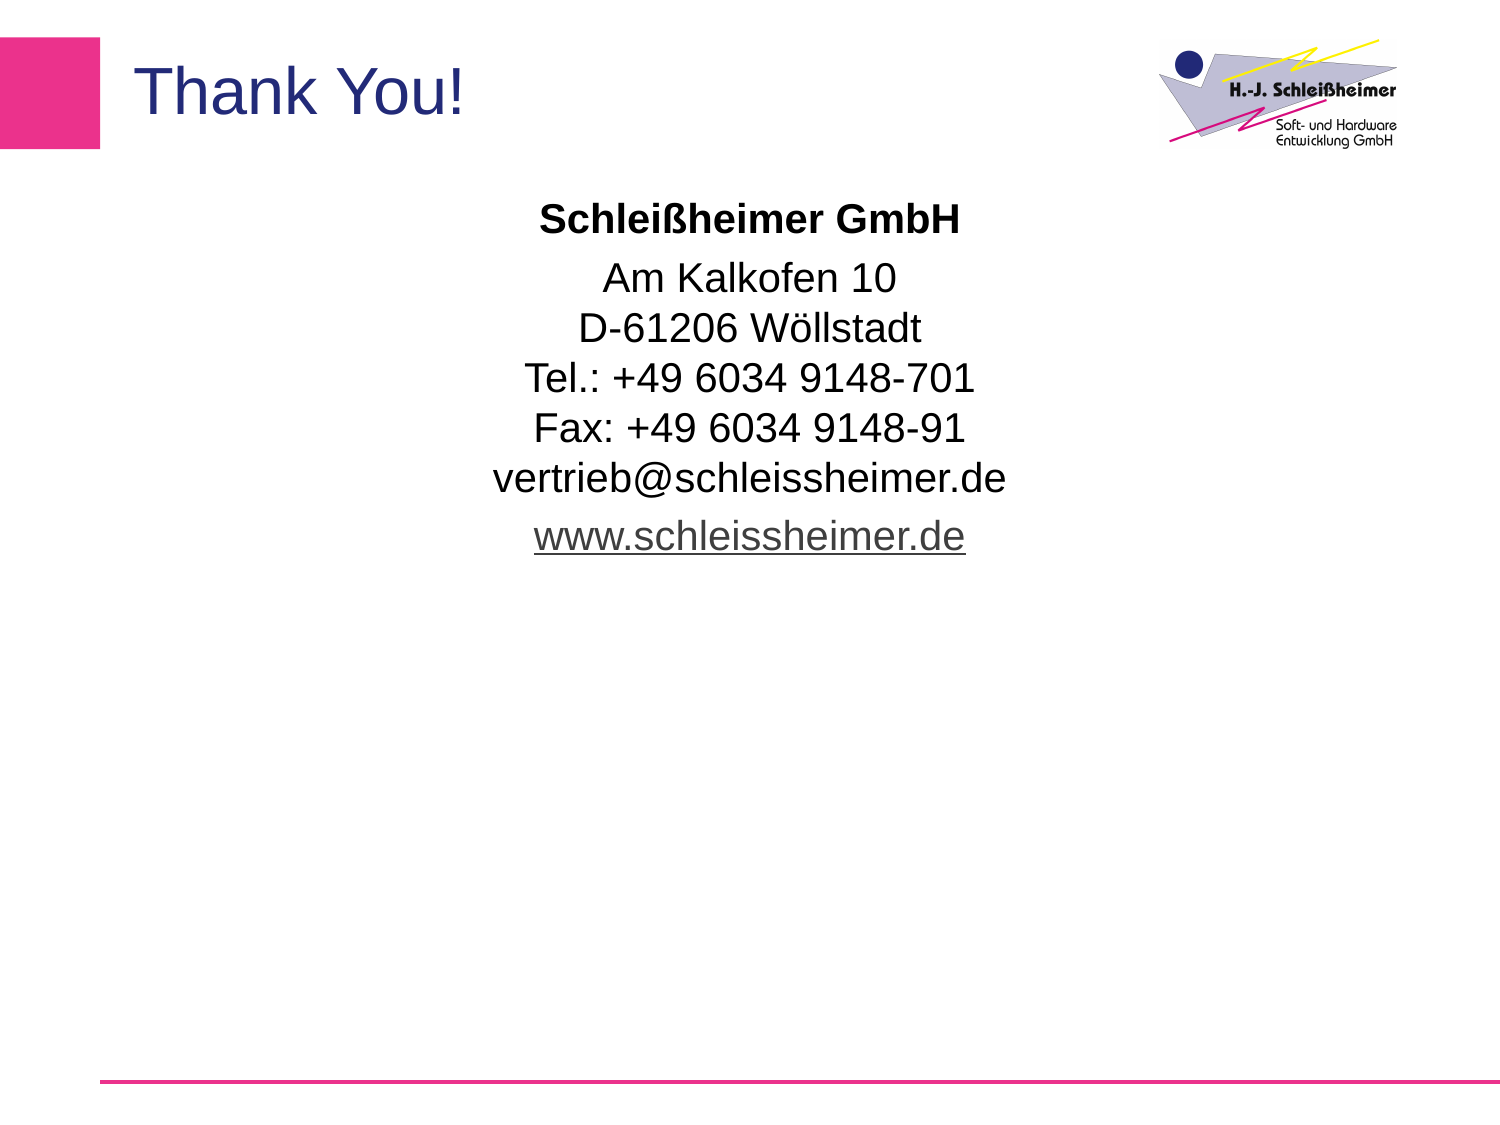

# Thank You!
Schleißheimer GmbH
Am Kalkofen 10
D-61206 Wöllstadt
Tel.: +49 6034 9148-701
Fax: +49 6034 9148-91
vertrieb@schleissheimer.de
www.schleissheimer.de